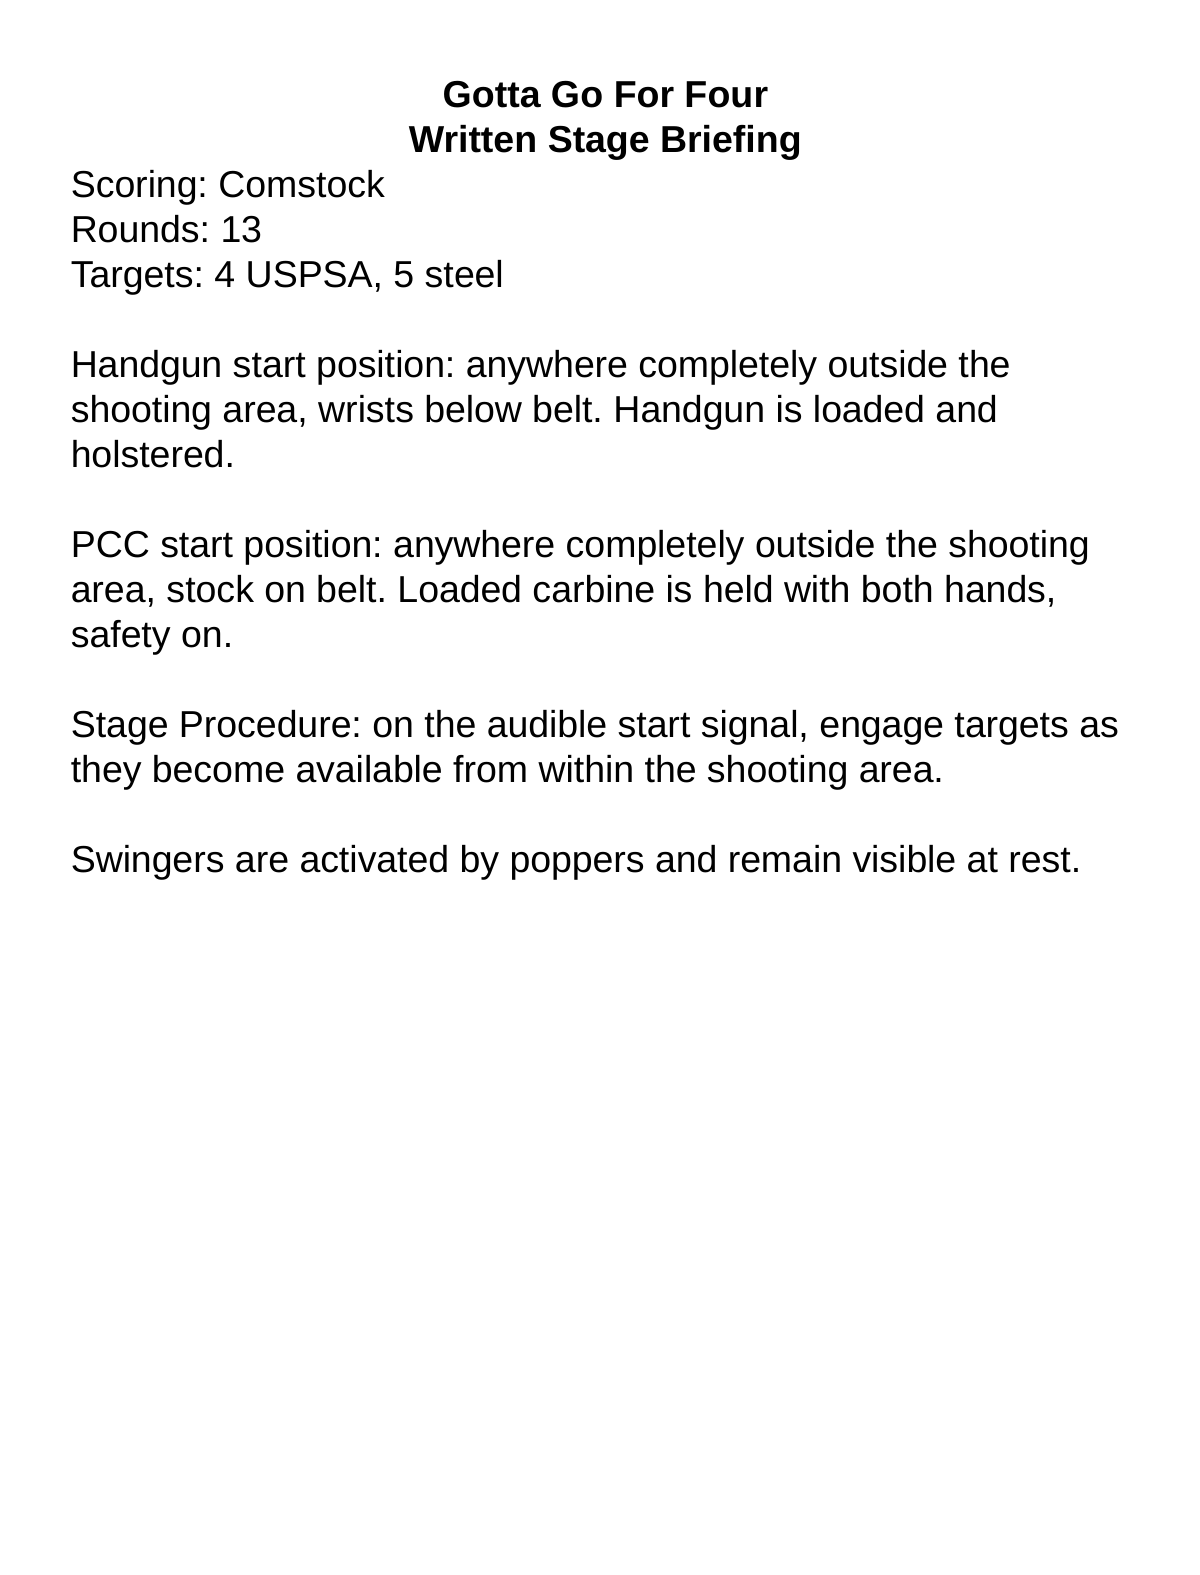

Gotta Go For Four
Written Stage Briefing
Scoring: Comstock
Rounds: 13
Targets: 4 USPSA, 5 steel

Handgun start position: anywhere completely outside the shooting area, wrists below belt. Handgun is loaded and holstered.

PCC start position: anywhere completely outside the shooting area, stock on belt. Loaded carbine is held with both hands, safety on.

Stage Procedure: on the audible start signal, engage targets as they become available from within the shooting area.

Swingers are activated by poppers and remain visible at rest.